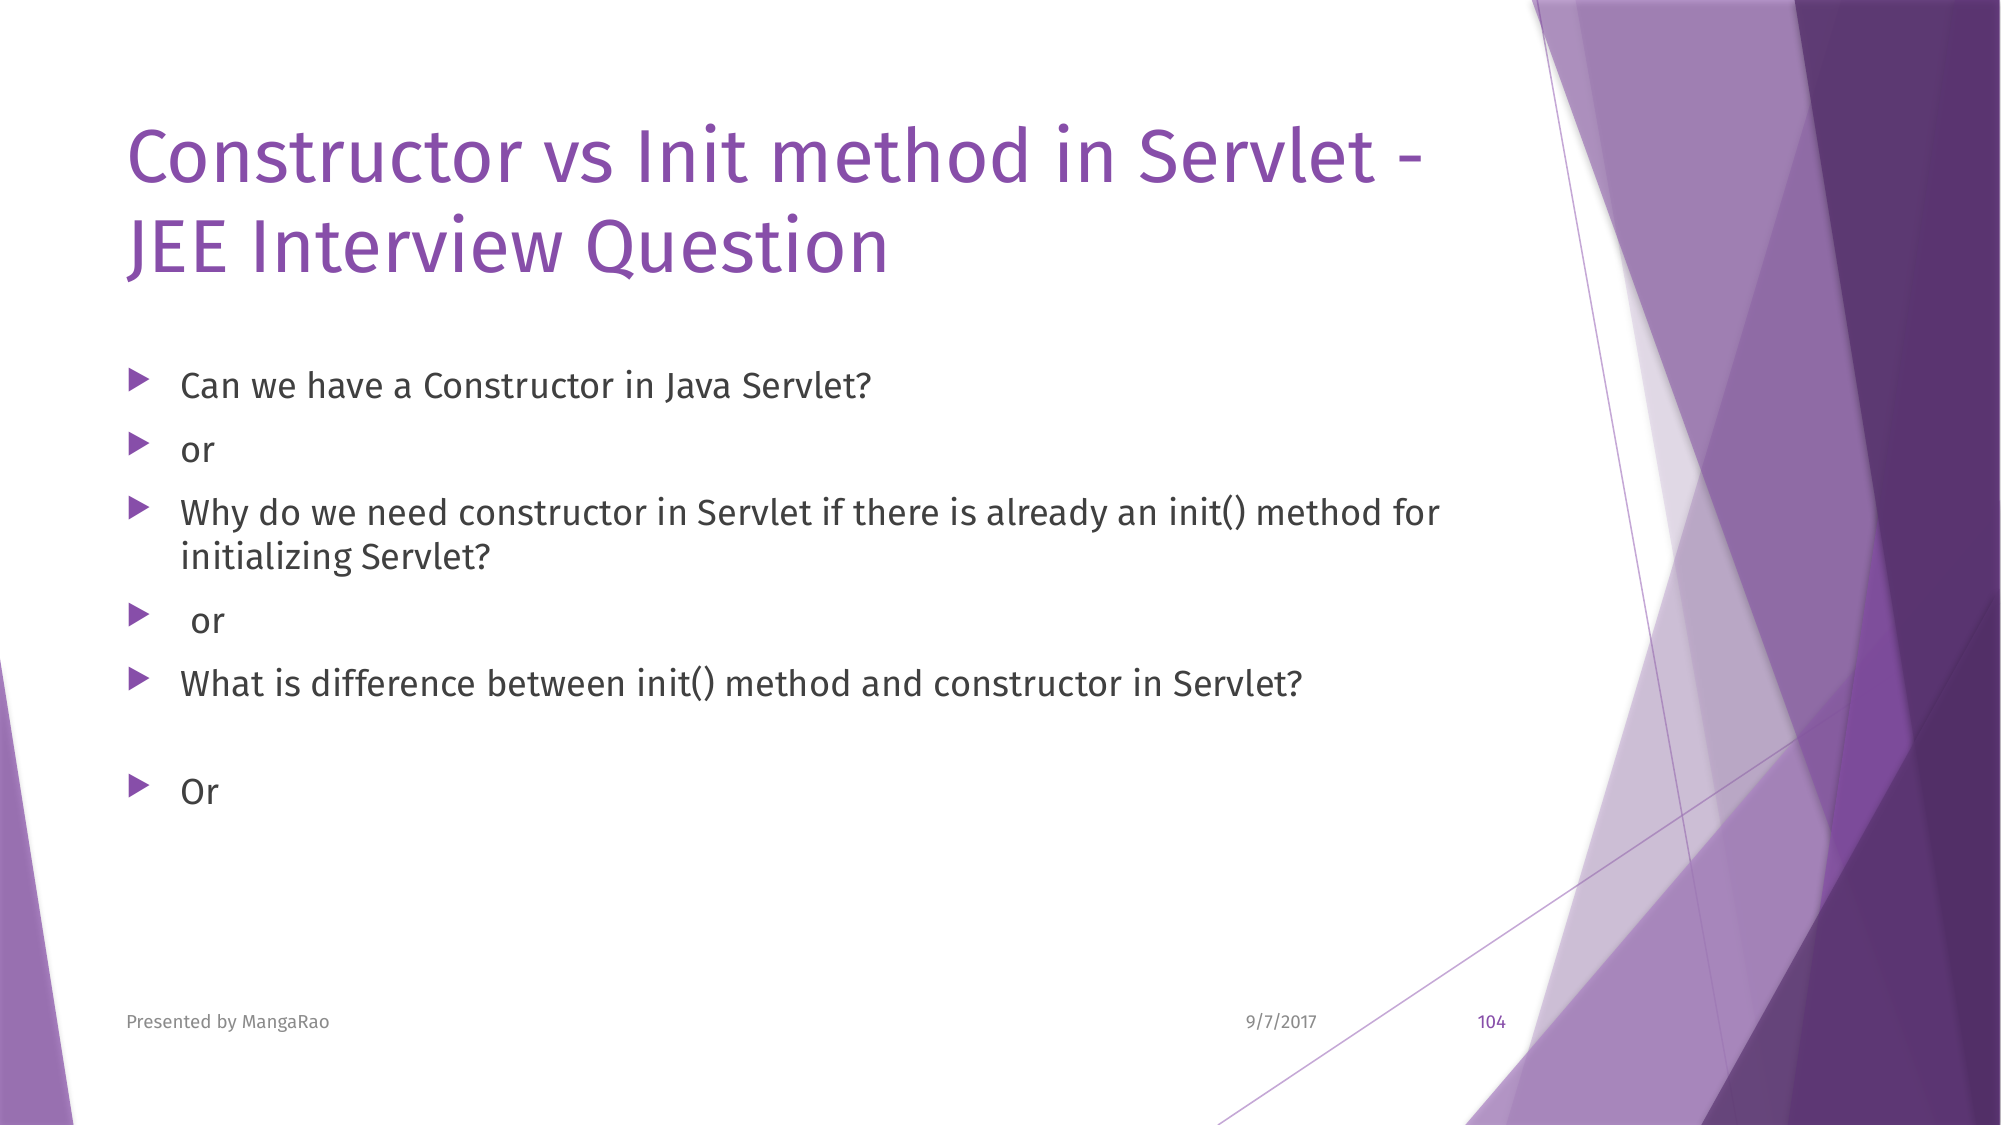

# Constructor vs Init method in Servlet - JEE Interview Question
Can we have a Constructor in Java Servlet?
or
Why do we need constructor in Servlet if there is already an init() method for initializing Servlet?
 or
What is difference between init() method and constructor in Servlet?
Or

Presented by MangaRao
9/7/2017
104